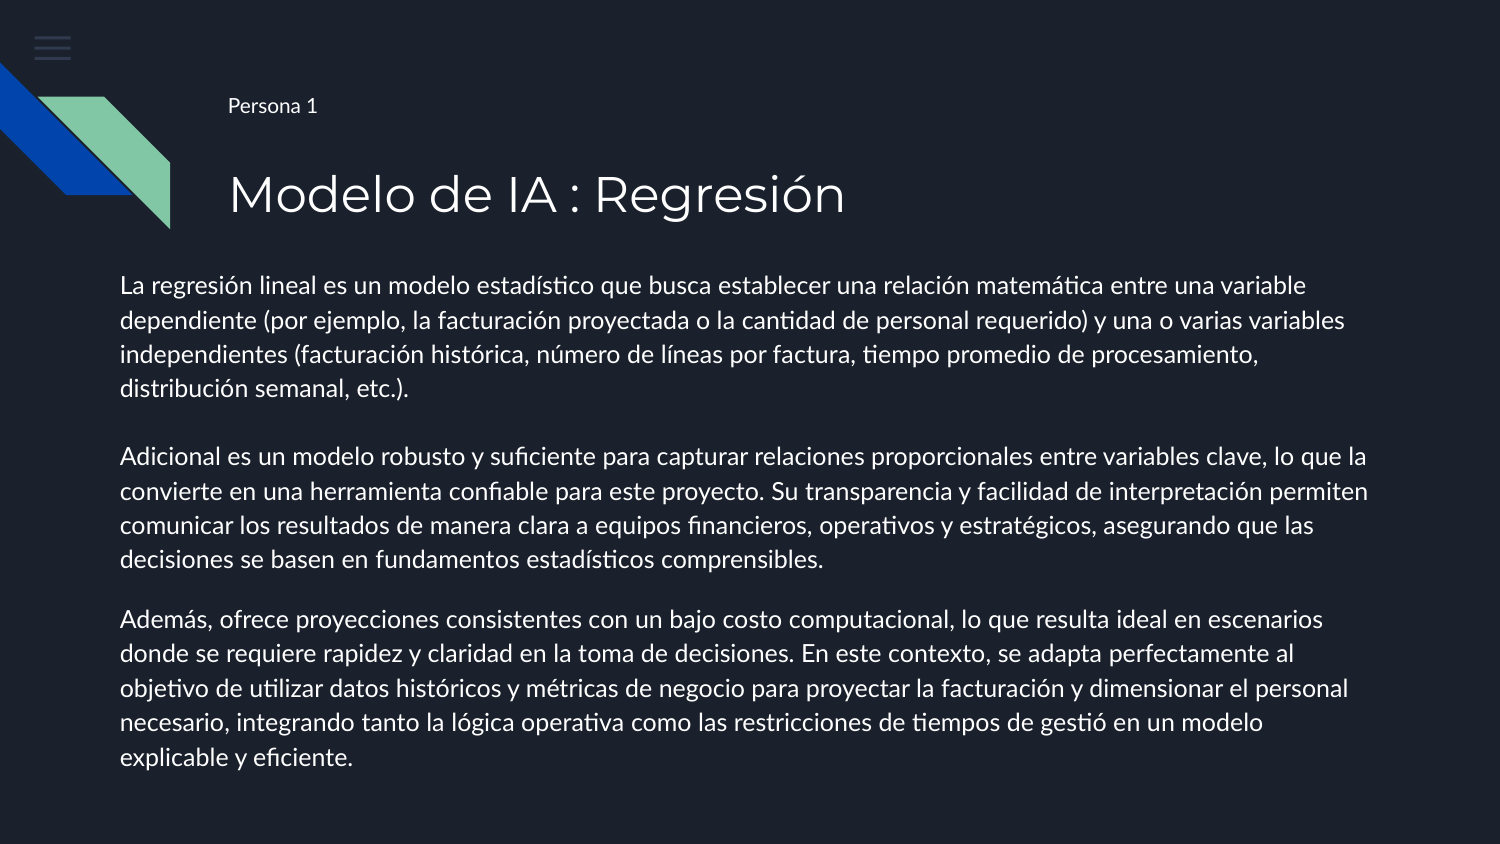

Persona 1
# Modelo de IA : Regresión
La regresión lineal es un modelo estadístico que busca establecer una relación matemática entre una variable dependiente (por ejemplo, la facturación proyectada o la cantidad de personal requerido) y una o varias variables independientes (facturación histórica, número de líneas por factura, tiempo promedio de procesamiento, distribución semanal, etc.).
Adicional es un modelo robusto y suficiente para capturar relaciones proporcionales entre variables clave, lo que la convierte en una herramienta confiable para este proyecto. Su transparencia y facilidad de interpretación permiten comunicar los resultados de manera clara a equipos financieros, operativos y estratégicos, asegurando que las decisiones se basen en fundamentos estadísticos comprensibles.
Además, ofrece proyecciones consistentes con un bajo costo computacional, lo que resulta ideal en escenarios donde se requiere rapidez y claridad en la toma de decisiones. En este contexto, se adapta perfectamente al objetivo de utilizar datos históricos y métricas de negocio para proyectar la facturación y dimensionar el personal necesario, integrando tanto la lógica operativa como las restricciones de tiempos de gestió en un modelo explicable y eficiente.